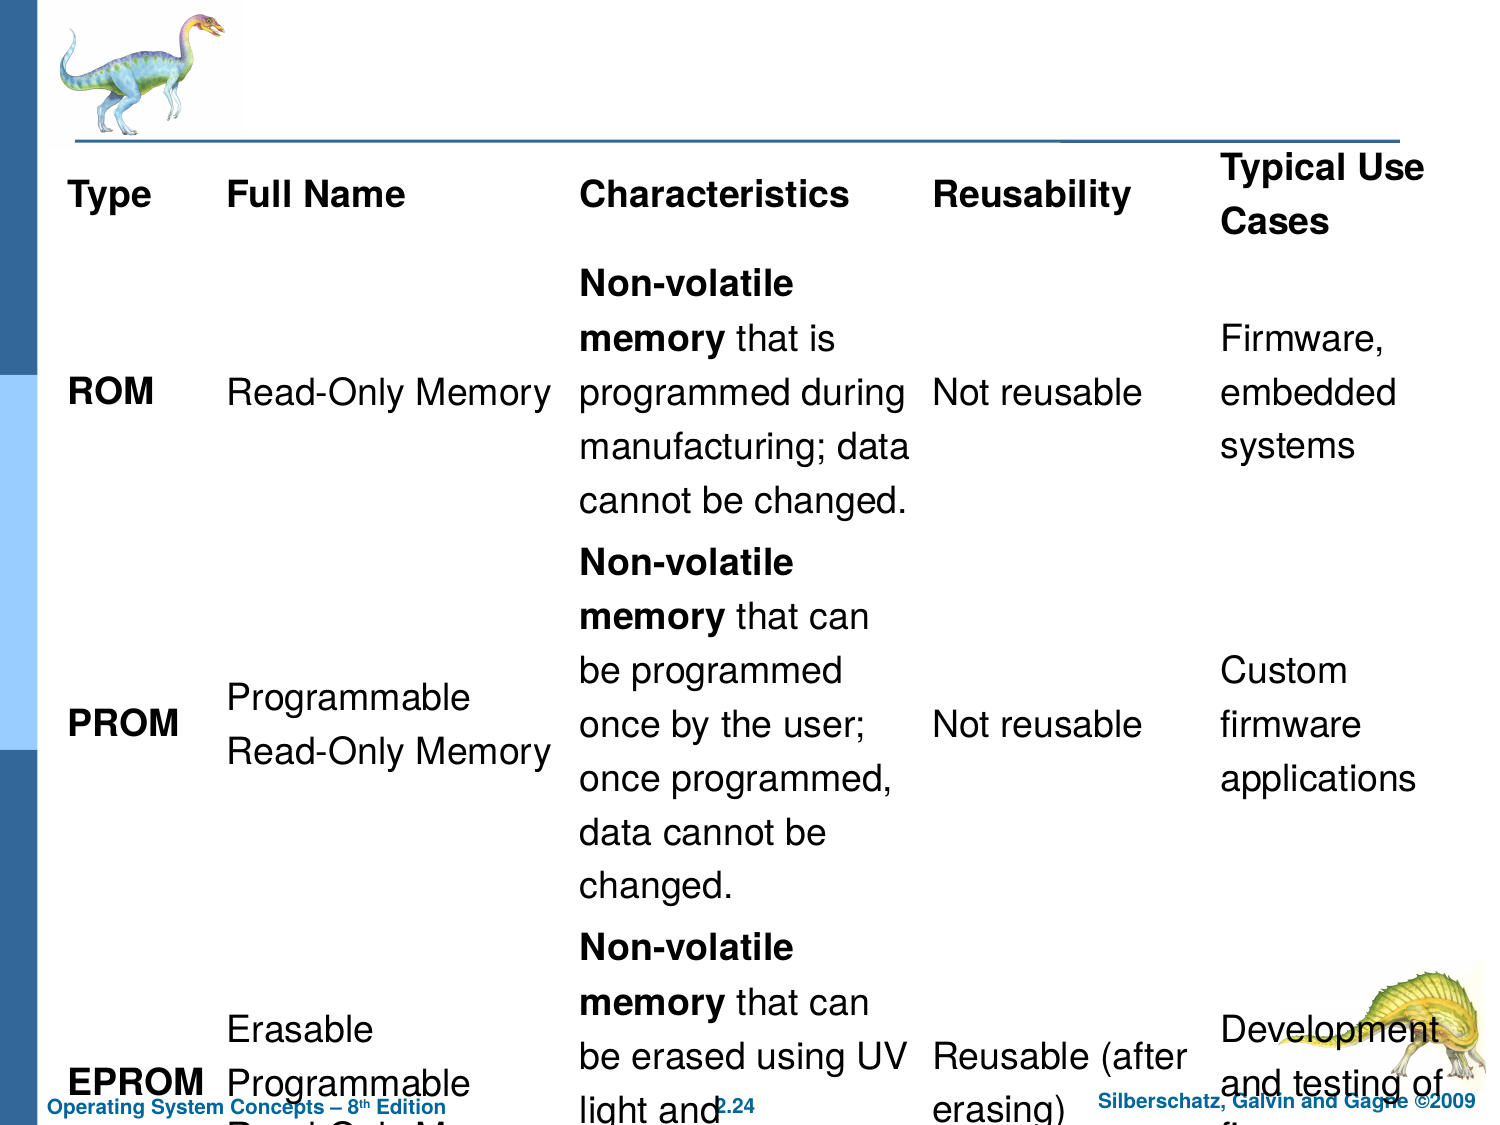

| Type | Full Name | Characteristics | Reusability | Typical Use Cases |
| --- | --- | --- | --- | --- |
| ROM | Read-Only Memory | Non-volatile memory that is programmed during manufacturing; data cannot be changed. | Not reusable | Firmware, embedded systems |
| PROM | Programmable Read-Only Memory | Non-volatile memory that can be programmed once by the user; once programmed, data cannot be changed. | Not reusable | Custom firmware applications |
| EPROM | Erasable Programmable Read-Only Memory | Non-volatile memory that can be erased using UV light and reprogrammed multiple times. | Reusable (after erasing) | Development and testing of firmware |